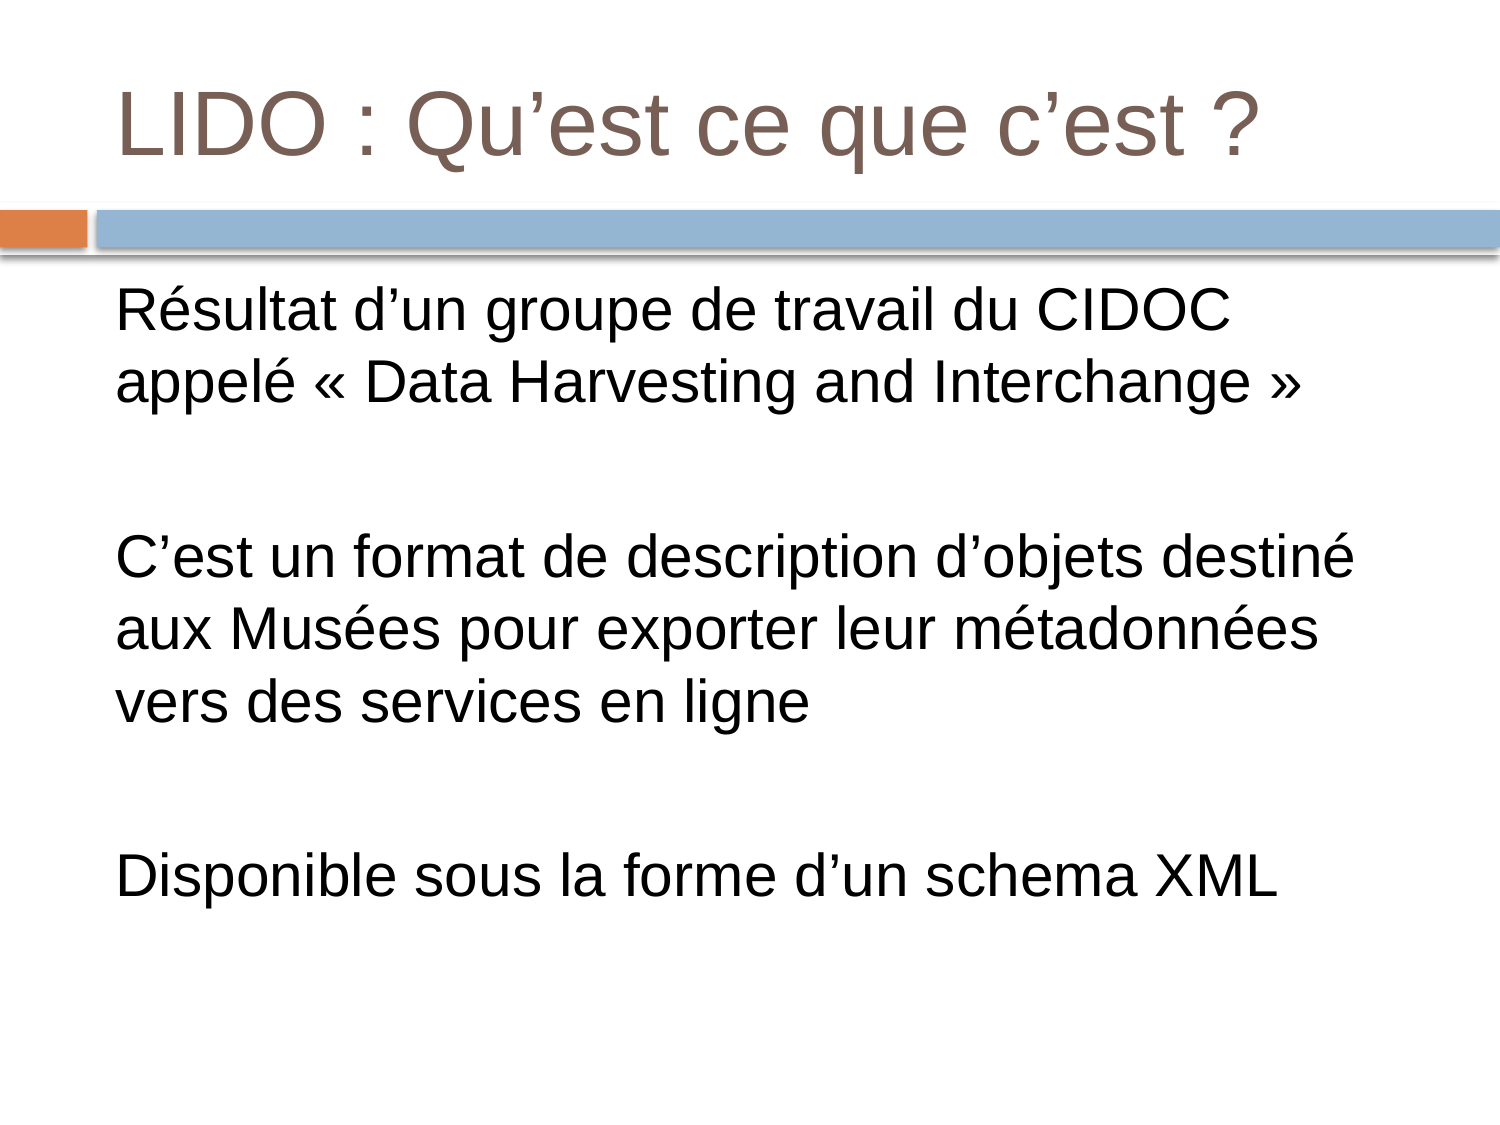

# LIDO : Qu’est ce que c’est ?
Résultat d’un groupe de travail du CIDOC  appelé « Data Harvesting and Interchange »

C’est un format de description d’objets destiné aux Musées pour exporter leur métadonnées vers des services en ligne

Disponible sous la forme d’un schema XML